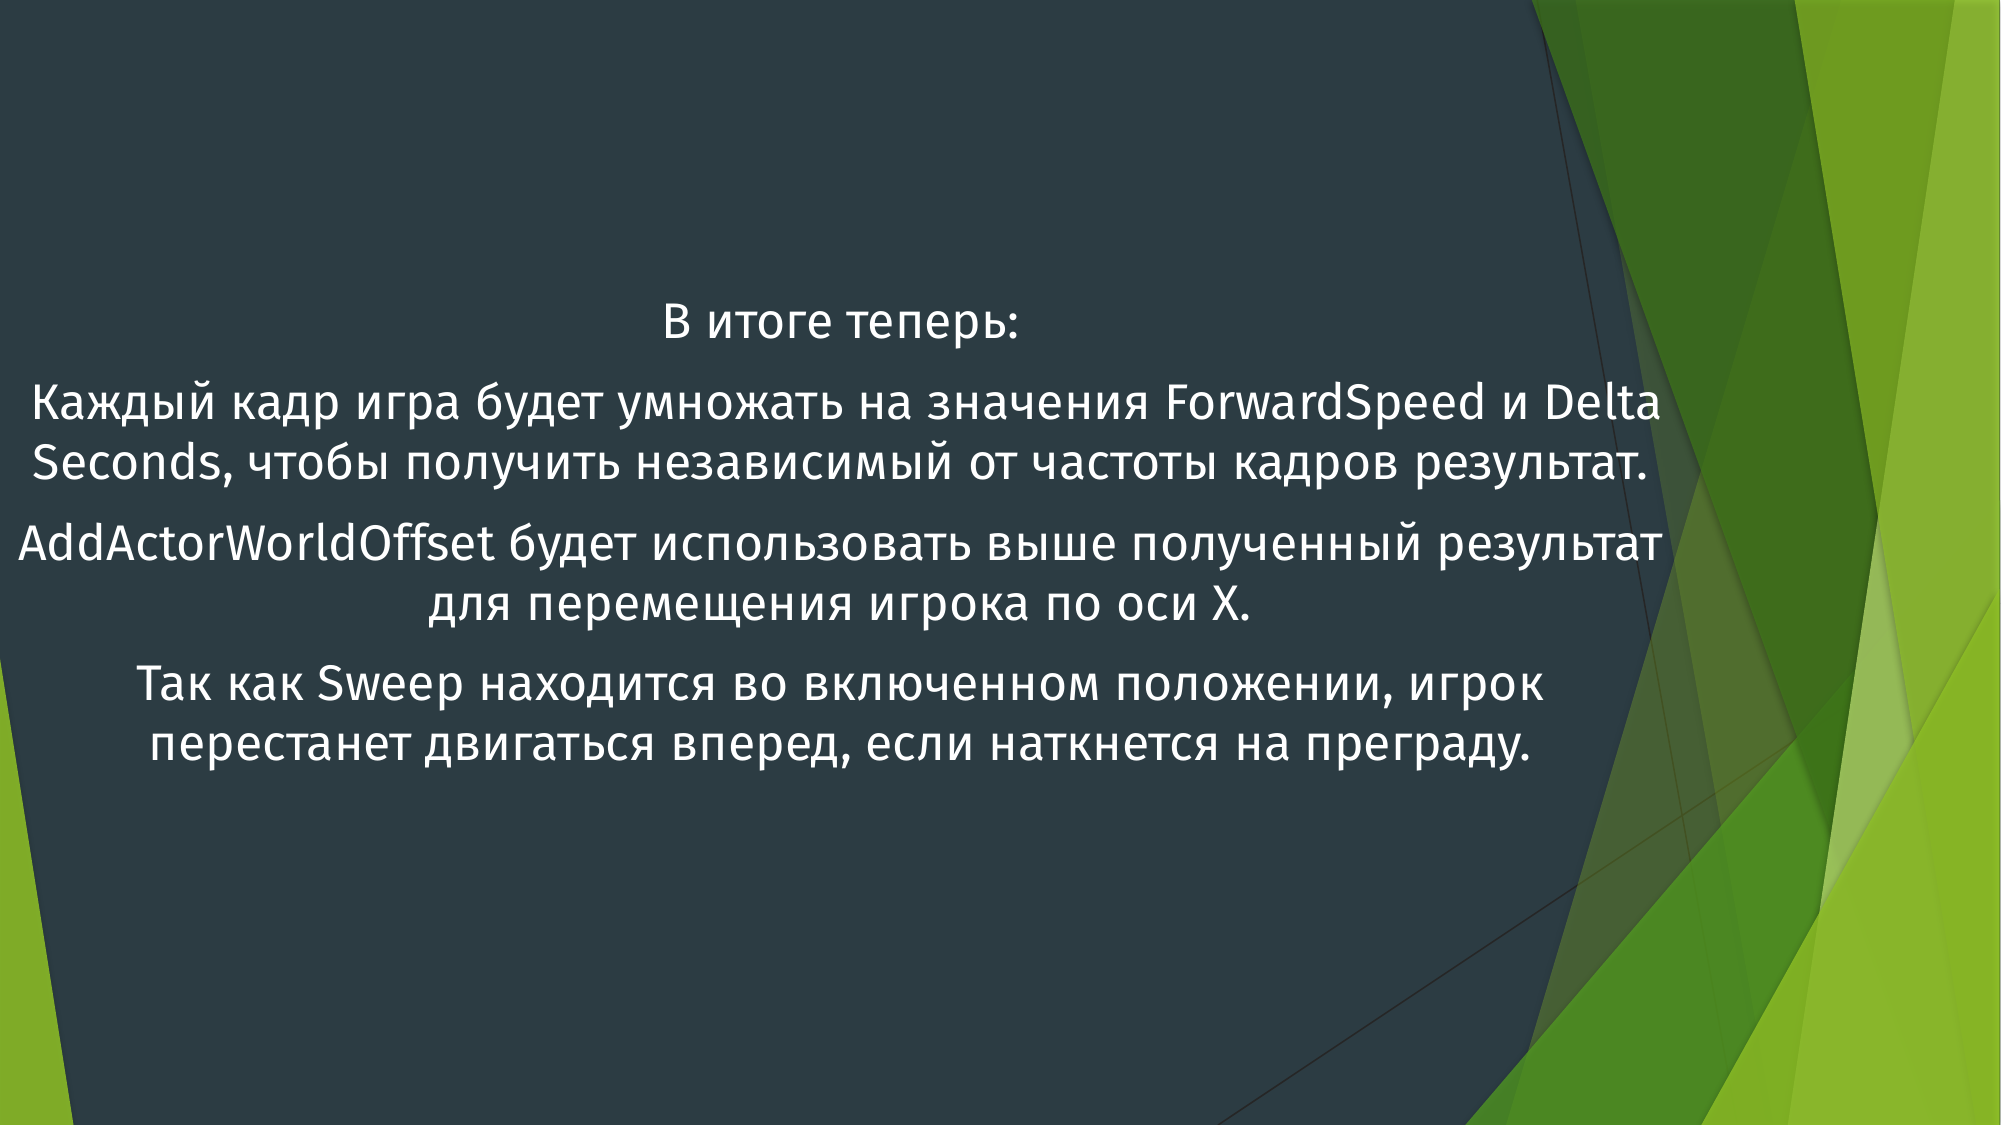

В итоге теперь:
 Каждый кадр игра будет умножать на значения ForwardSpeed и Delta Seconds, чтобы получить независимый от частоты кадров результат.
AddActorWorldOffset будет использовать выше полученный результат для перемещения игрока по оси X.
Так как Sweep находится во включенном положении, игрок перестанет двигаться вперед, если наткнется на преграду.